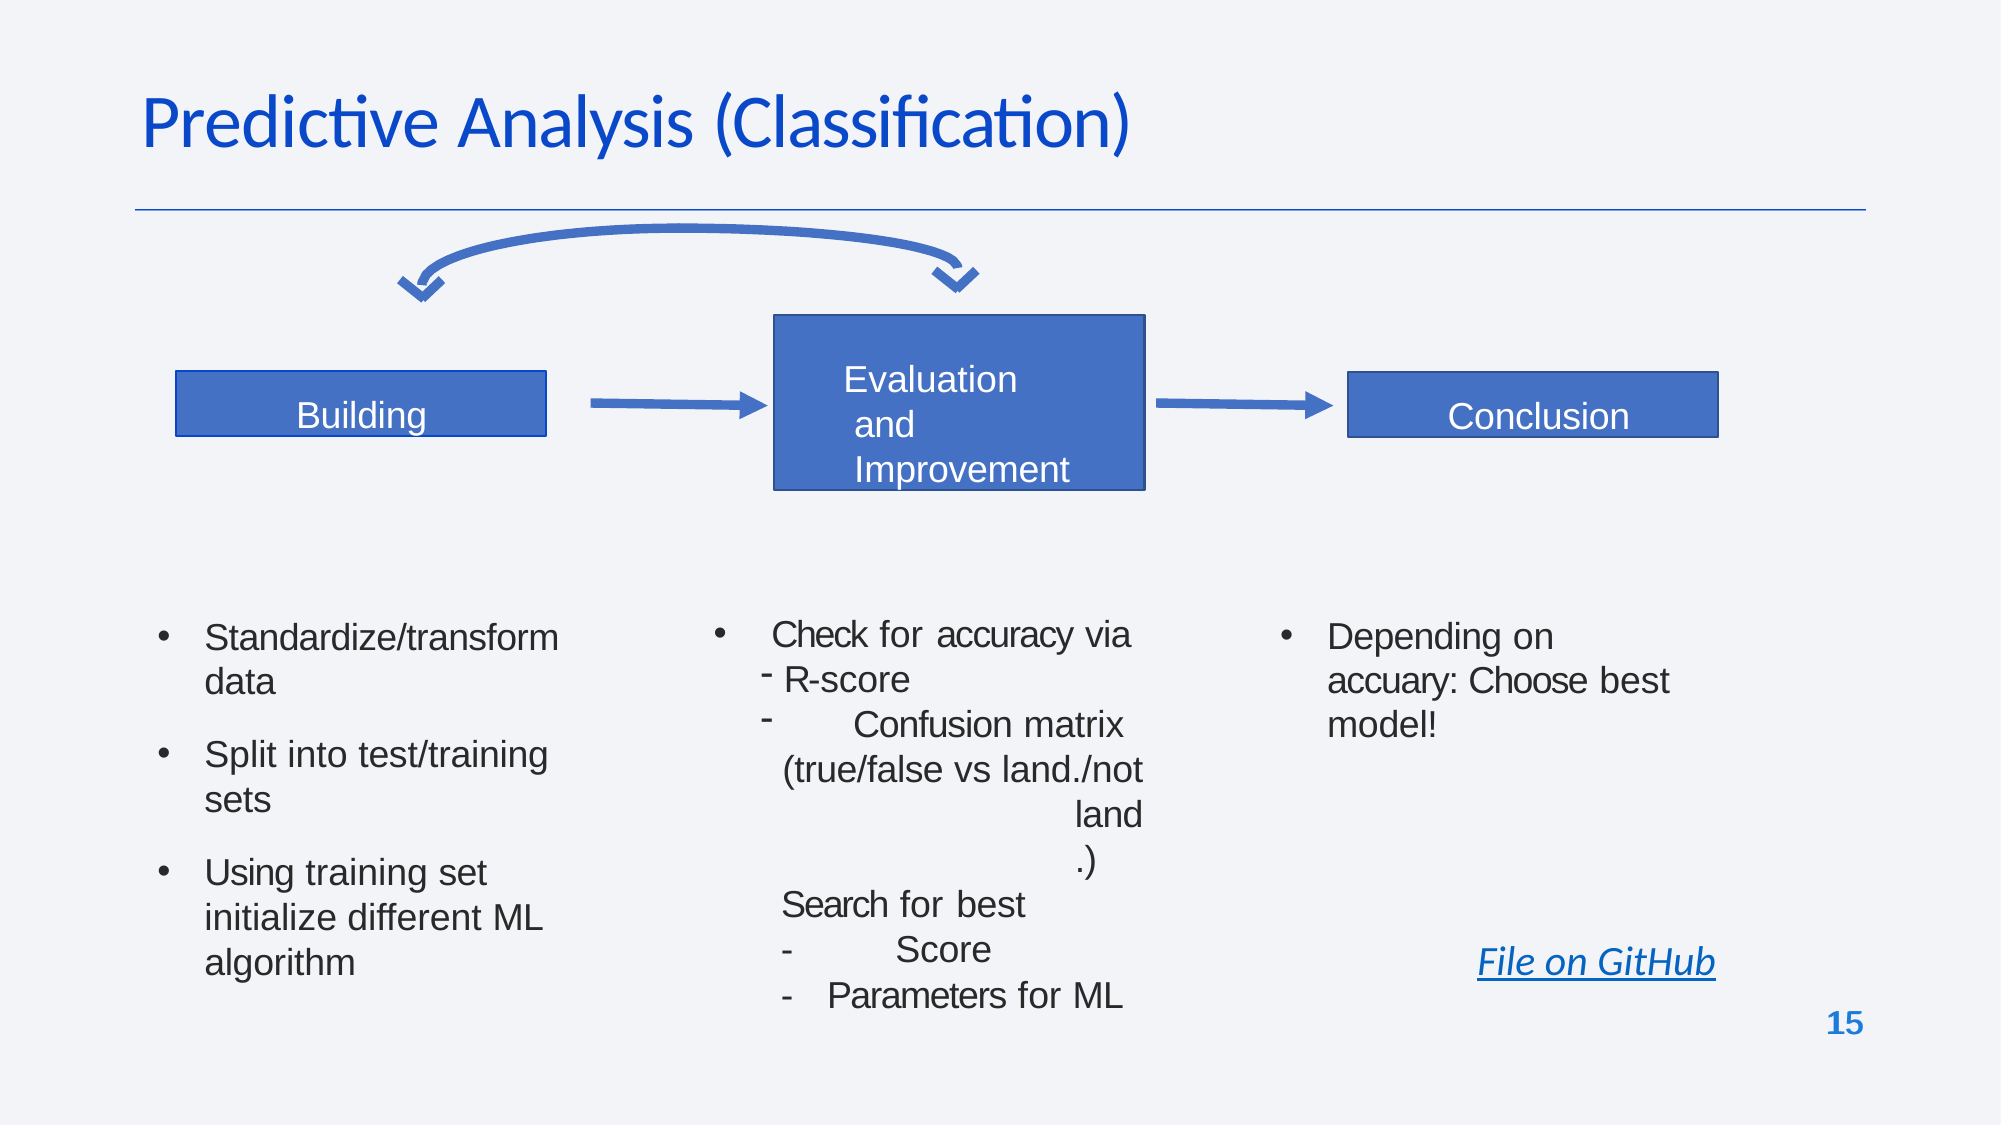

Predictive Analysis (Classification)

Evaluation and Improvement
Building
Conclusion
Check for accuracy via
R-score
	Confusion matrix (true/false vs land./not
land.)
Depending on accuary: Choose best model!
Standardize/transform data
Split into test/training sets
Using training set initialize different ML algorithm
     Search for best
-	Score
-   Parameters for ML
File on GitHub
15
15